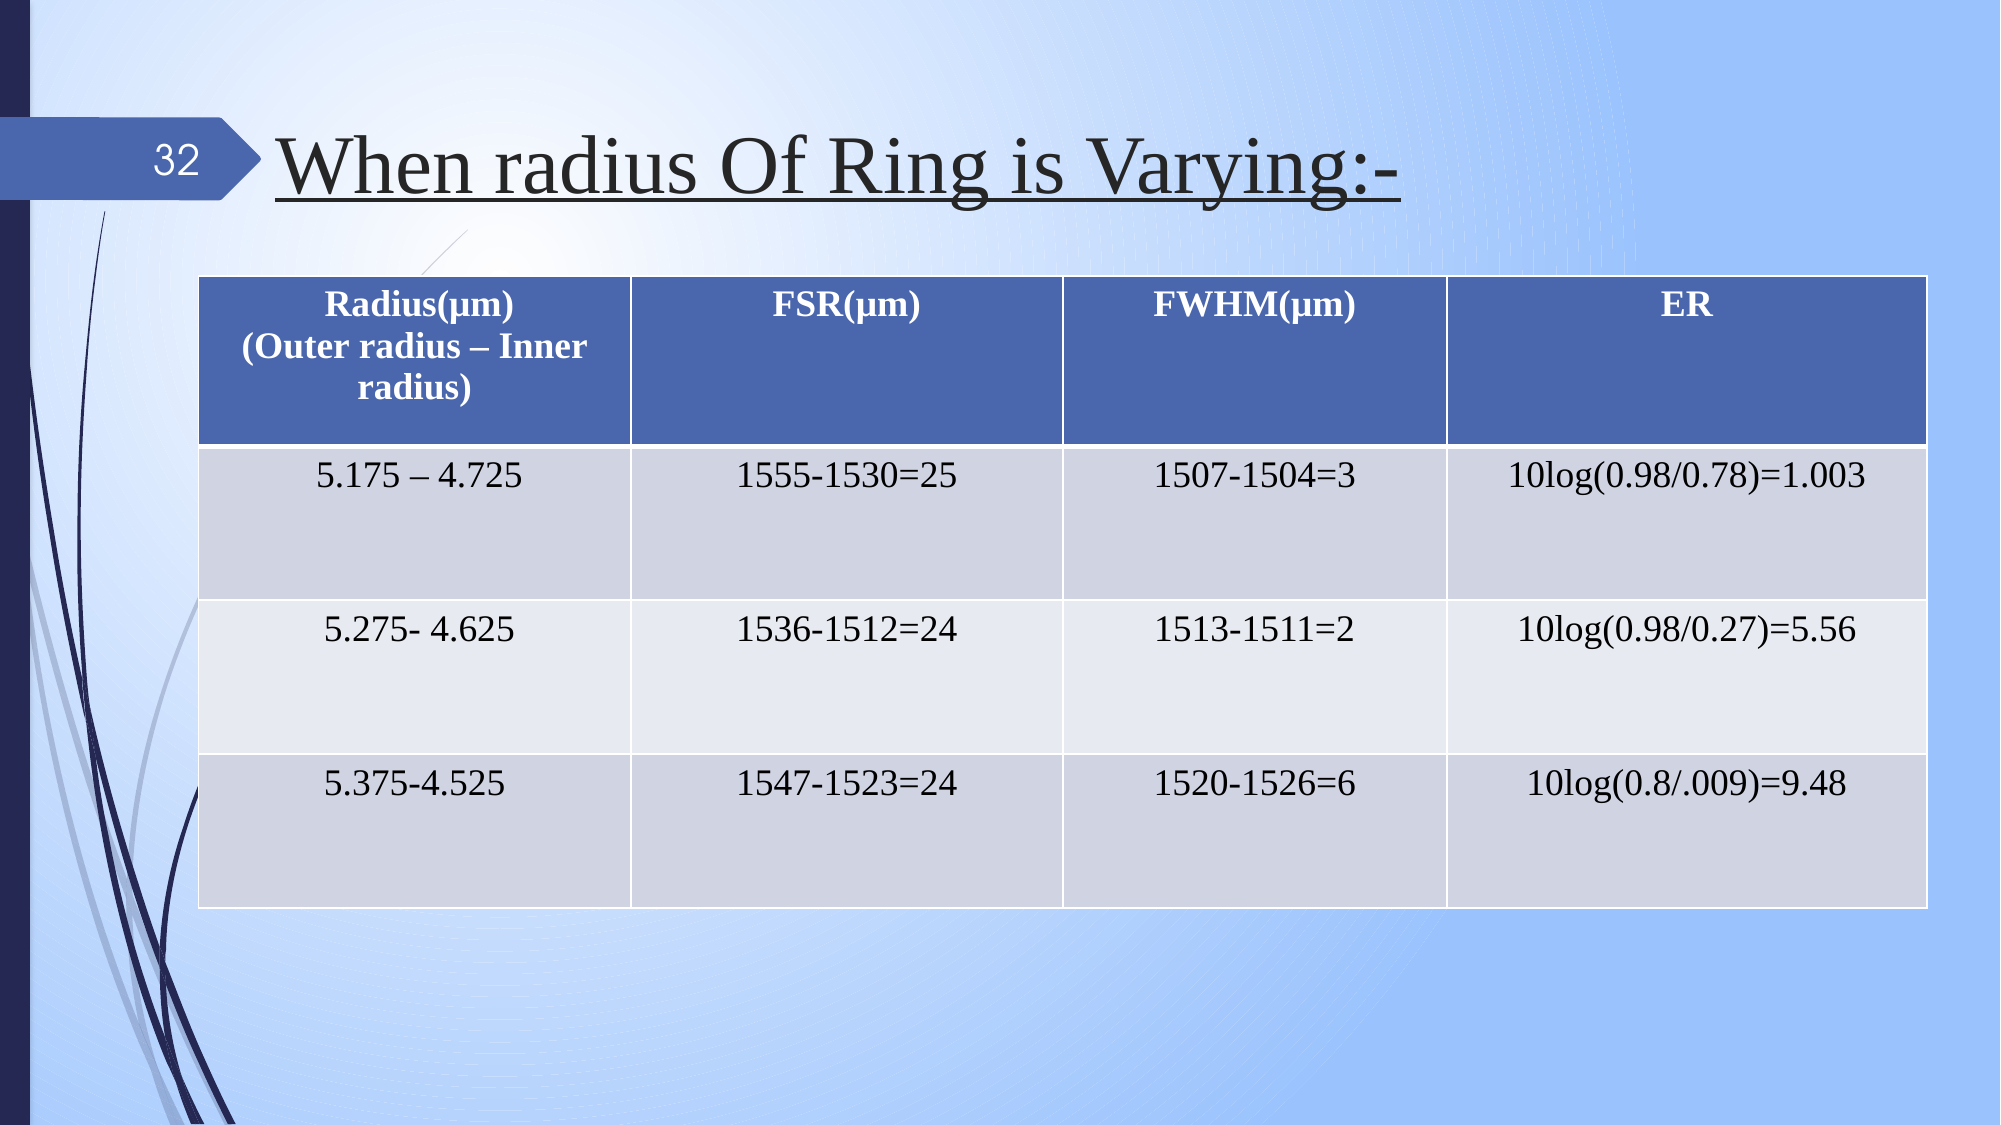

# When radius Of Ring is Varying:-
32
| Radius(μm) (Outer radius – Inner radius) | FSR(μm) | FWHM(μm) | ER |
| --- | --- | --- | --- |
| 5.175 – 4.725 | 1555-1530=25 | 1507-1504=3 | 10log(0.98/0.78)=1.003 |
| 5.275- 4.625 | 1536-1512=24 | 1513-1511=2 | 10log(0.98/0.27)=5.56 |
| 5.375-4.525 | 1547-1523=24 | 1520-1526=6 | 10log(0.8/.009)=9.48 |